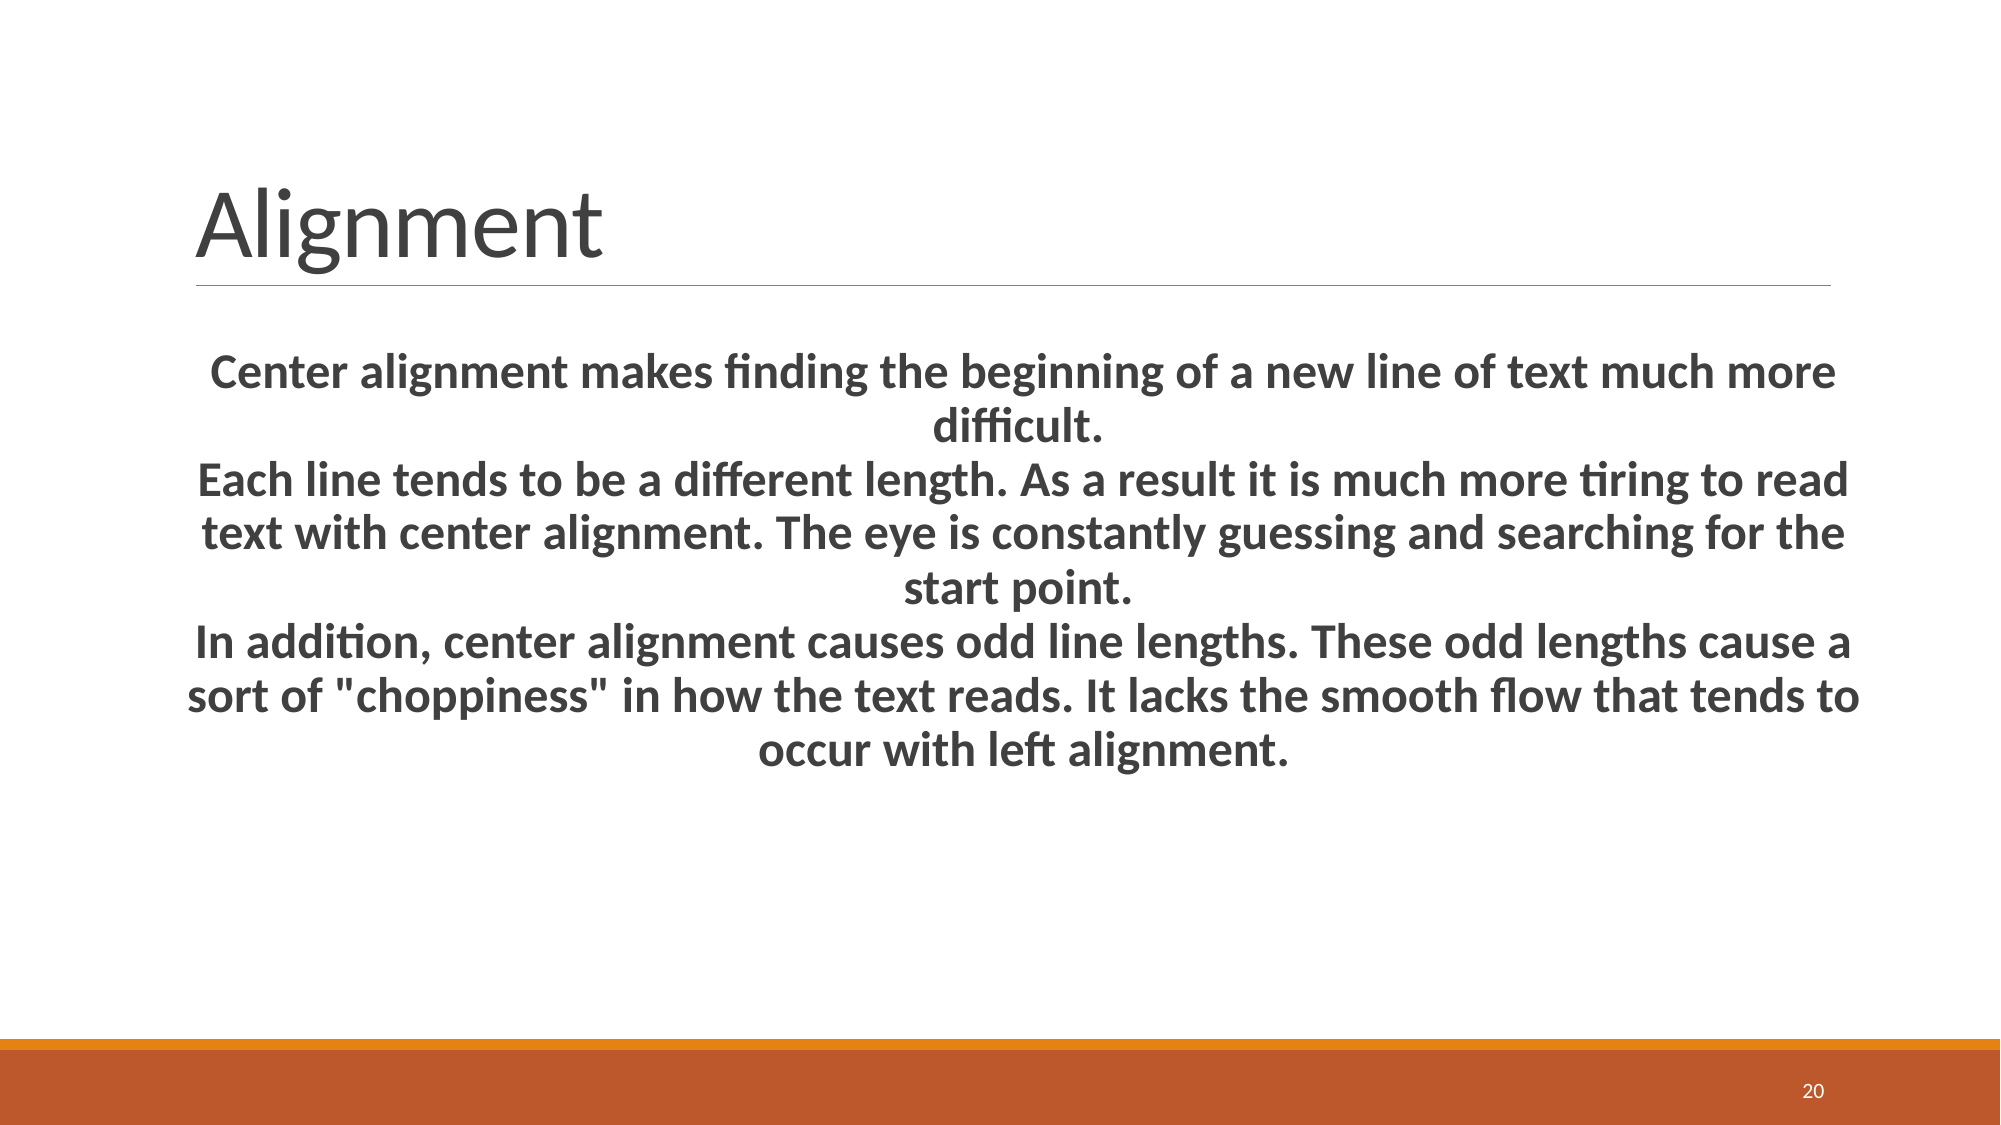

# Alignment
Center alignment makes finding the beginning of a new line of text much more difficult.
Each line tends to be a different length. As a result it is much more tiring to read text with center alignment. The eye is constantly guessing and searching for the start point.
In addition, center alignment causes odd line lengths. These odd lengths cause a sort of "choppiness" in how the text reads. It lacks the smooth flow that tends to occur with left alignment.
20